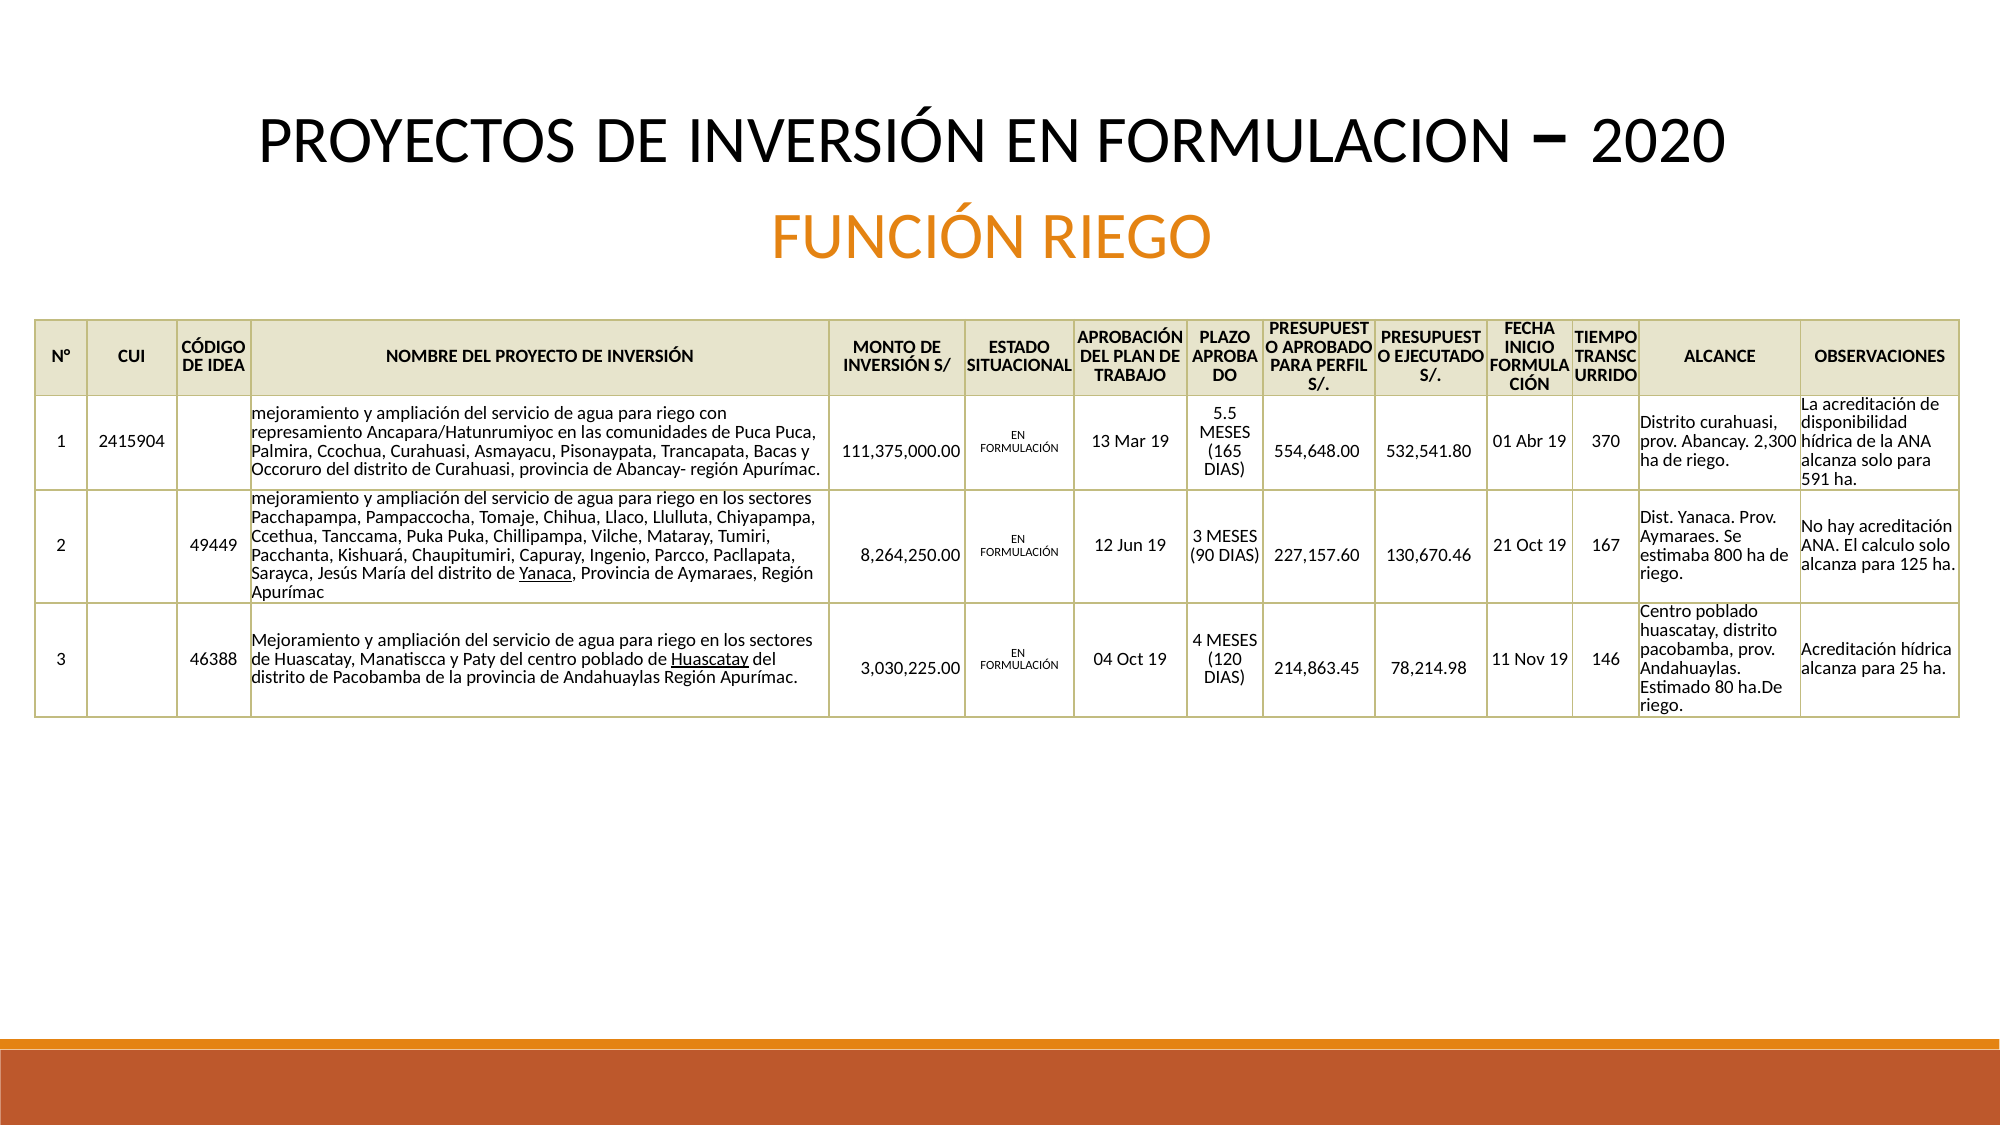

Proyectos de Inversión EN FORMULACION – 2020
Función RIEGO
| N° | CUI | CÓDIGO DE IDEA | NOMBRE DEL PROYECTO DE INVERSIÓN | MONTO DE INVERSIÓN S/ | ESTADO SITUACIONAL | APROBACIÓN DEL PLAN DE TRABAJO | PLAZO APROBADO | PRESUPUESTO APROBADO PARA PERFIL S/. | PRESUPUESTO EJECUTADO S/. | FECHA INICIO FORMULACIÓN | TIEMPO TRANSCURRIDO | ALCANCE | OBSERVACIONES |
| --- | --- | --- | --- | --- | --- | --- | --- | --- | --- | --- | --- | --- | --- |
| 1 | 2415904 |  | mejoramiento y ampliación del servicio de agua para riego con represamiento Ancapara/Hatunrumiyoc en las comunidades de Puca Puca, Palmira, Ccochua, Curahuasi, Asmayacu, Pisonaypata, Trancapata, Bacas y Occoruro del distrito de Curahuasi, provincia de Abancay- región Apurímac. | 111,375,000.00 | EN FORMULACIÓN | 13 Mar 19 | 5.5 MESES (165 DIAS) | 554,648.00 | 532,541.80 | 01 Abr 19 | 370 | Distrito curahuasi, prov. Abancay. 2,300 ha de riego. | La acreditación de disponibilidad hídrica de la ANA alcanza solo para 591 ha. |
| 2 |  | 49449 | mejoramiento y ampliación del servicio de agua para riego en los sectores Pacchapampa, Pampaccocha, Tomaje, Chihua, Llaco, Llulluta, Chiyapampa, Ccethua, Tanccama, Puka Puka, Chillipampa, Vilche, Mataray, Tumiri, Pacchanta, Kishuará, Chaupitumiri, Capuray, Ingenio, Parcco, Pacllapata, Sarayca, Jesús María del distrito de Yanaca, Provincia de Aymaraes, Región Apurímac | 8,264,250.00 | EN FORMULACIÓN | 12 Jun 19 | 3 MESES (90 DIAS) | 227,157.60 | 130,670.46 | 21 Oct 19 | 167 | Dist. Yanaca. Prov. Aymaraes. Se estimaba 800 ha de riego. | No hay acreditación ANA. El calculo solo alcanza para 125 ha. |
| 3 |  | 46388 | Mejoramiento y ampliación del servicio de agua para riego en los sectores de Huascatay, Manatiscca y Paty del centro poblado de Huascatay del distrito de Pacobamba de la provincia de Andahuaylas Región Apurímac. | 3,030,225.00 | EN FORMULACIÓN | 04 Oct 19 | 4 MESES (120 DIAS) | 214,863.45 | 78,214.98 | 11 Nov 19 | 146 | Centro poblado huascatay, distrito pacobamba, prov. Andahuaylas. Estimado 80 ha.De riego. | Acreditación hídrica alcanza para 25 ha. |